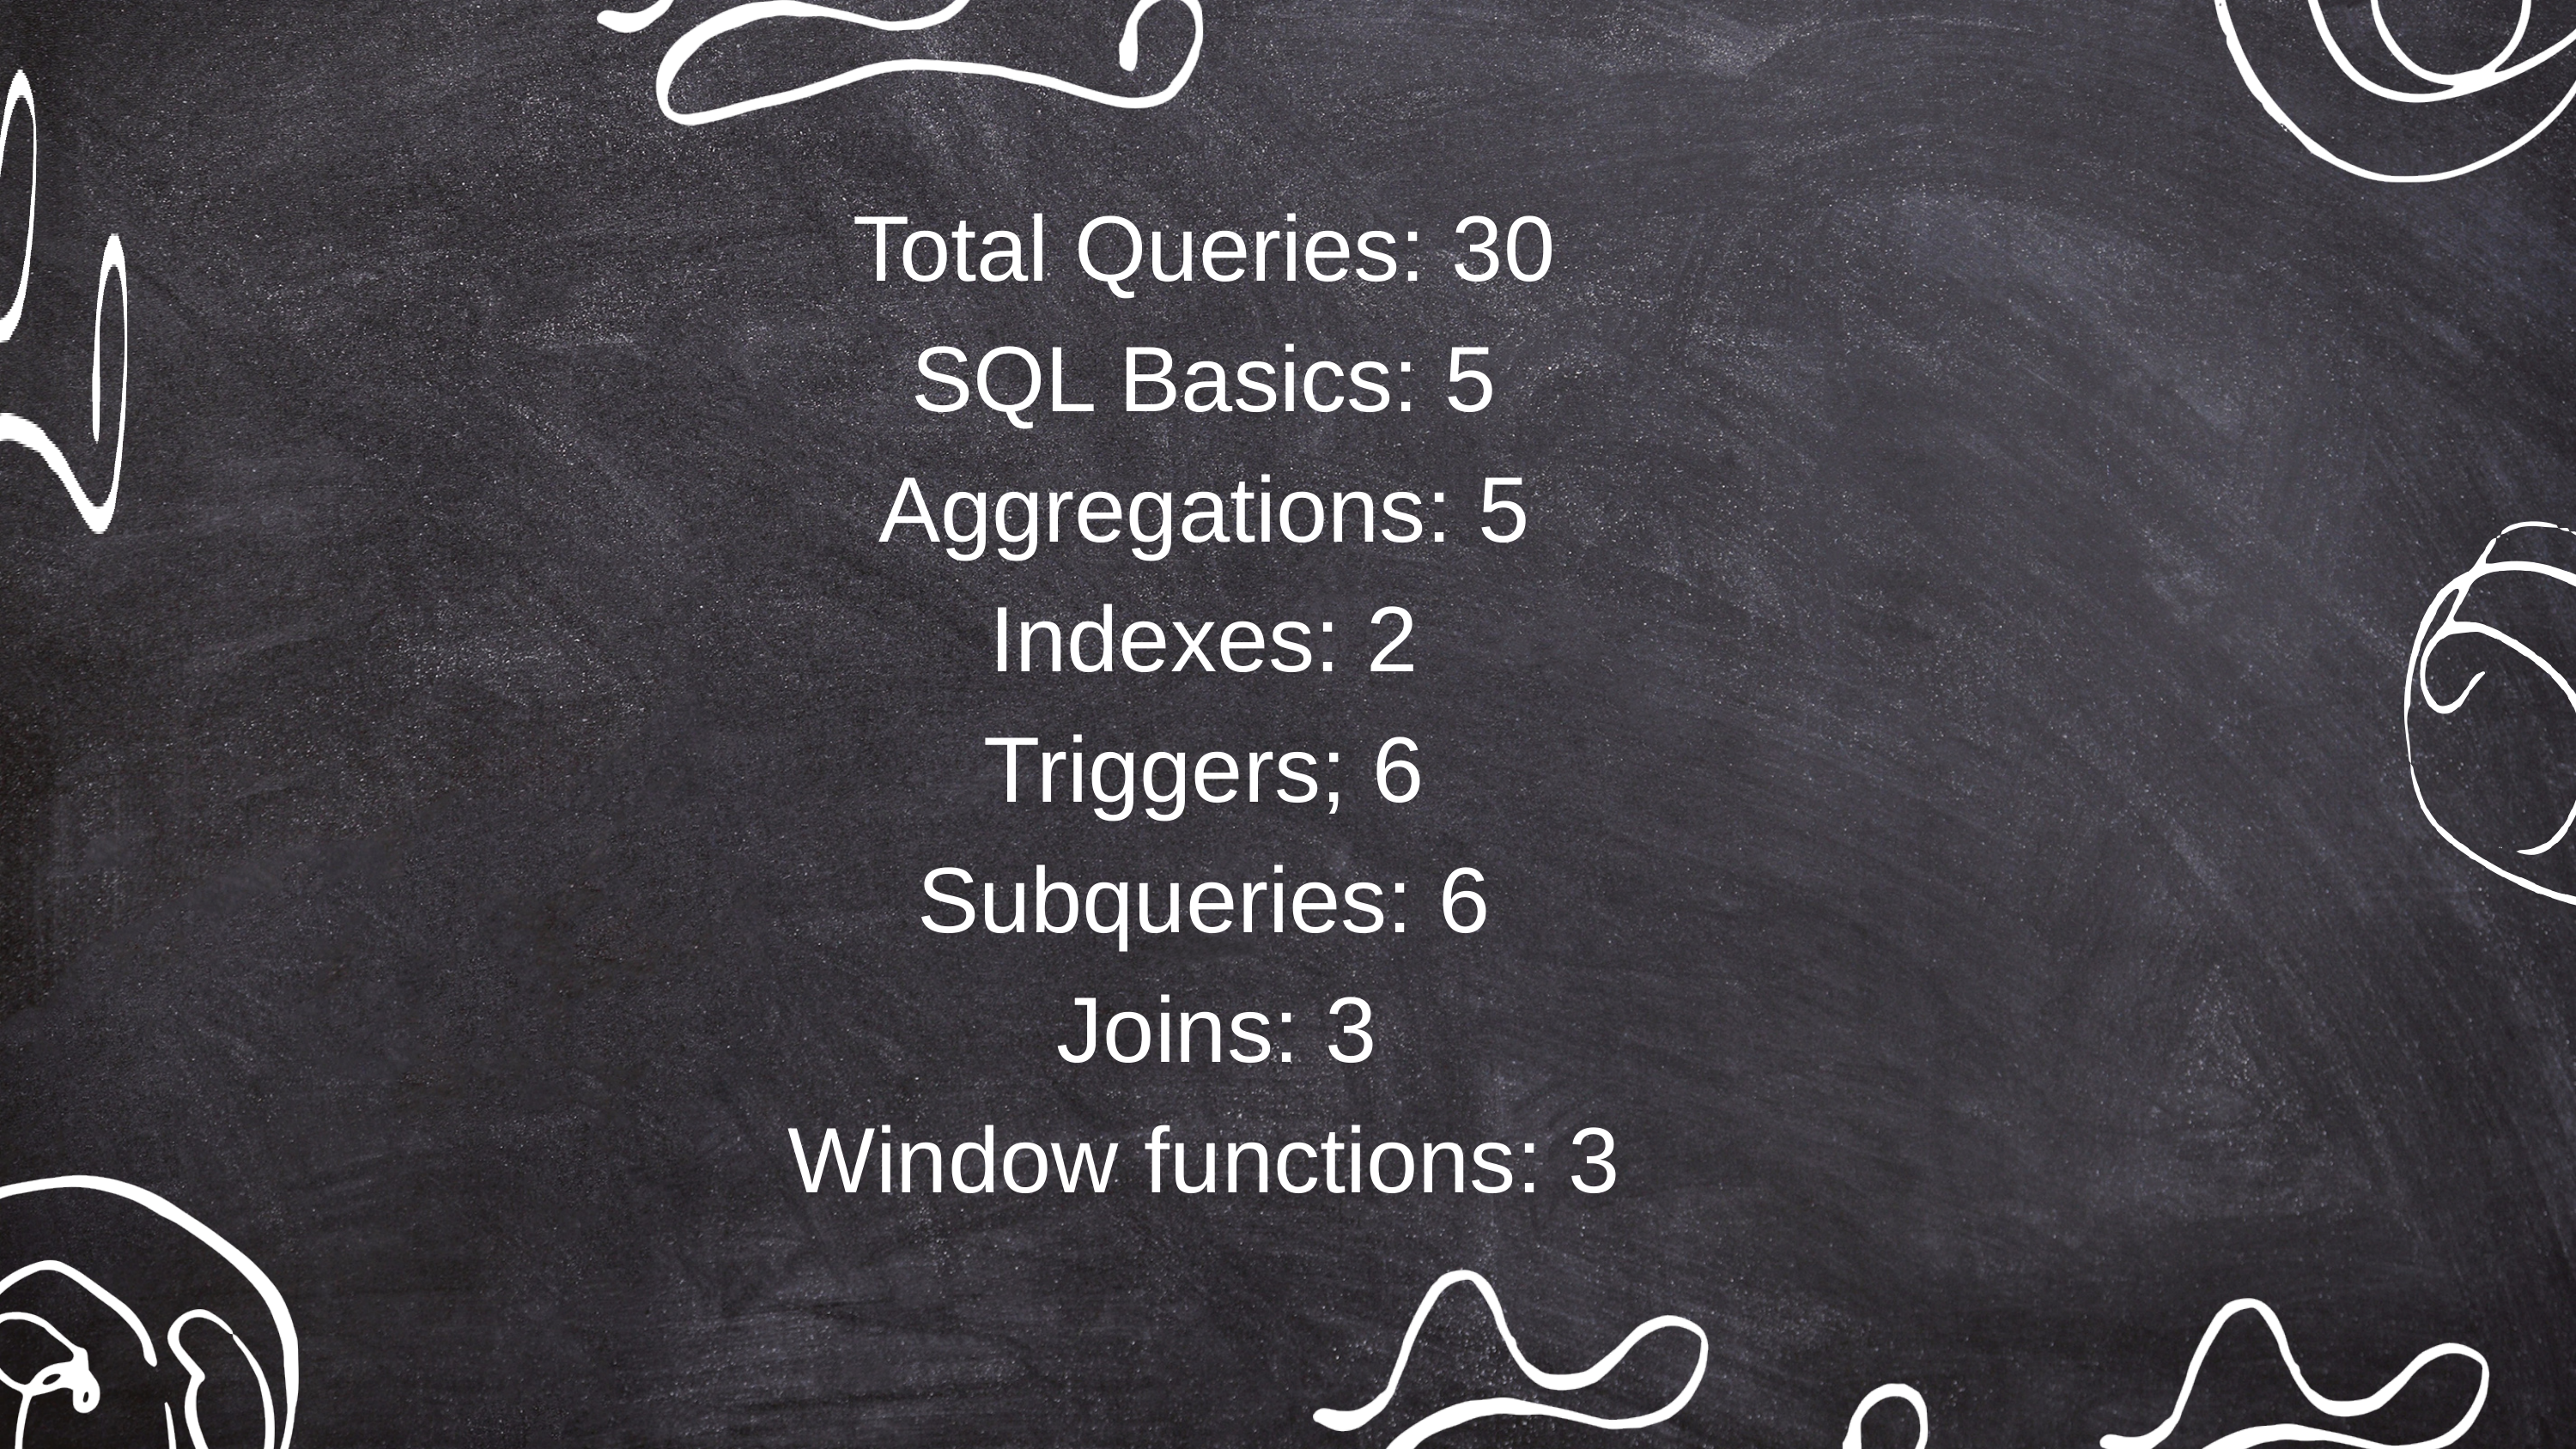

Total Queries: 30
SQL Basics: 5
Aggregations: 5
Indexes: 2
Triggers; 6
Subqueries: 6
 Joins: 3
Window functions: 3